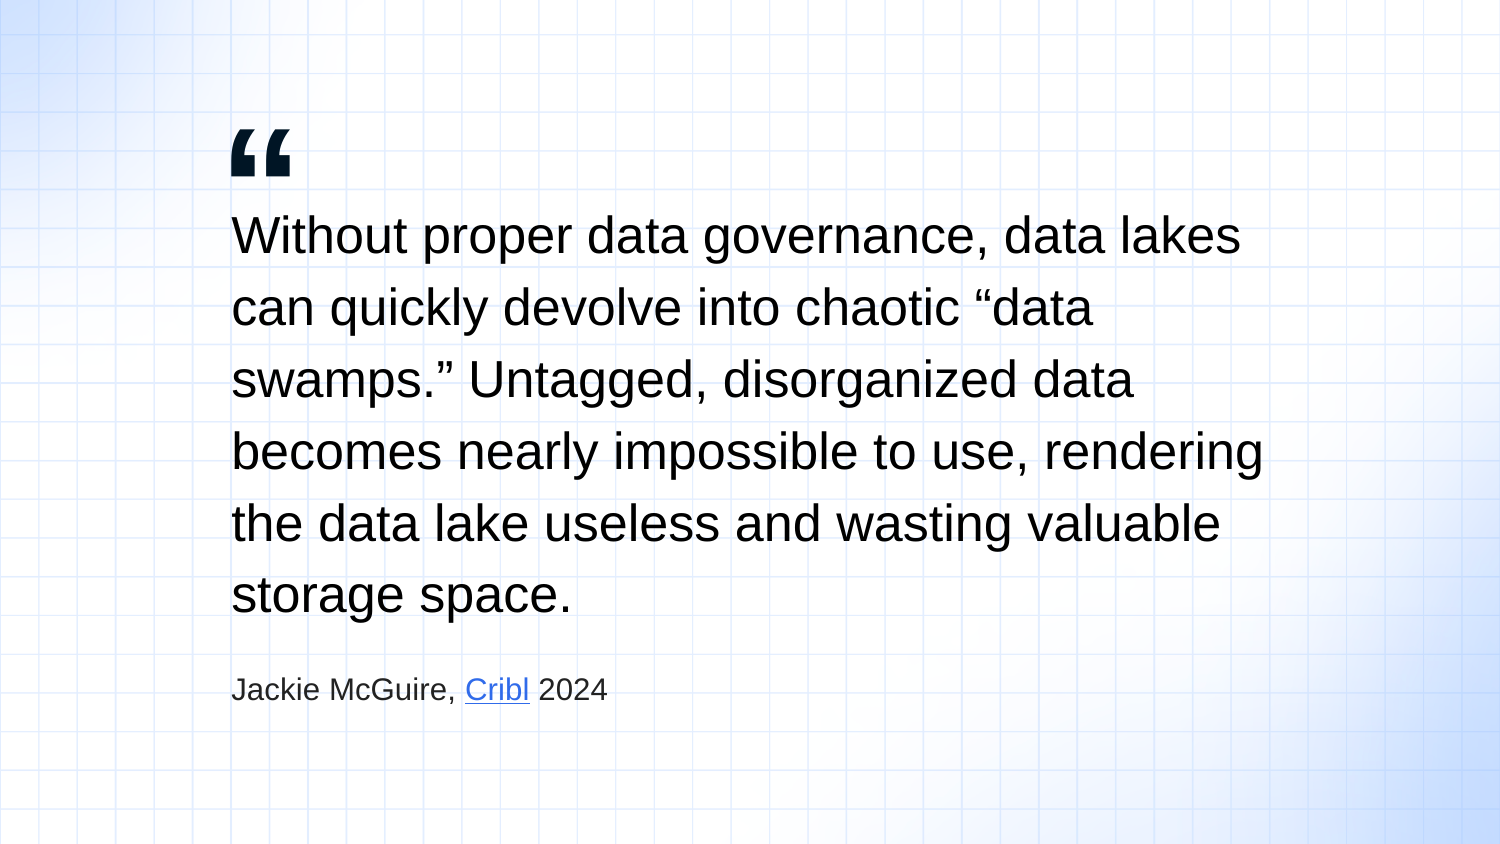

# Without proper data governance, data lakes can quickly devolve into chaotic “data swamps.” Untagged, disorganized data becomes nearly impossible to use, rendering the data lake useless and wasting valuable storage space.
Jackie McGuire, Cribl 2024